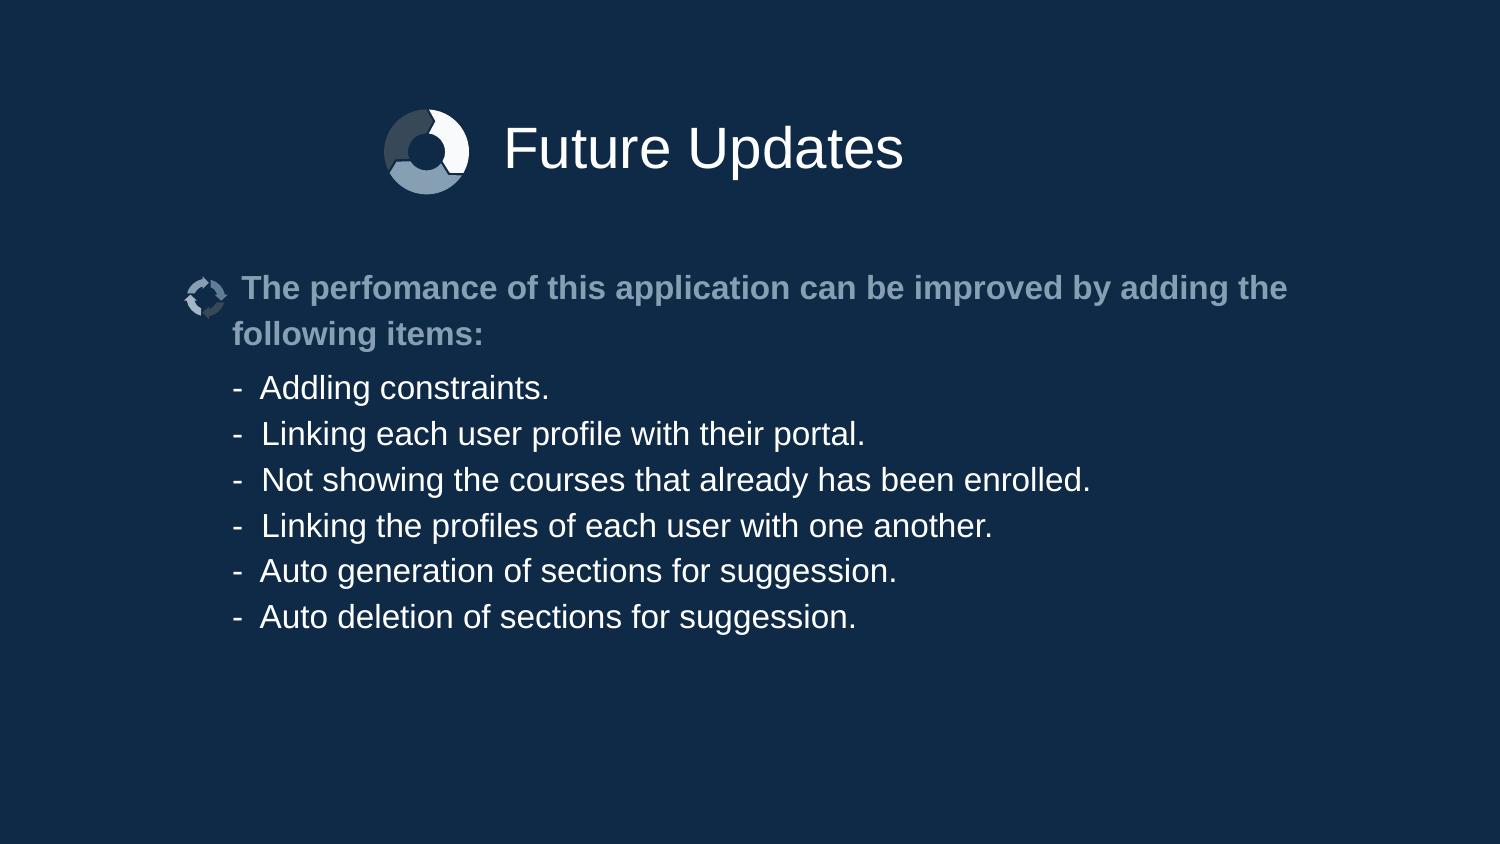

Future Updates

 The perfomance of this application can be improved by adding the       following items:
-  Addling constraints.
-  Linking each user profile with their portal.
-  Not showing the courses that already has been enrolled.
-  Linking the profiles of each user with one another.
-  Auto generation of sections for suggession.
-  Auto deletion of sections for suggession.